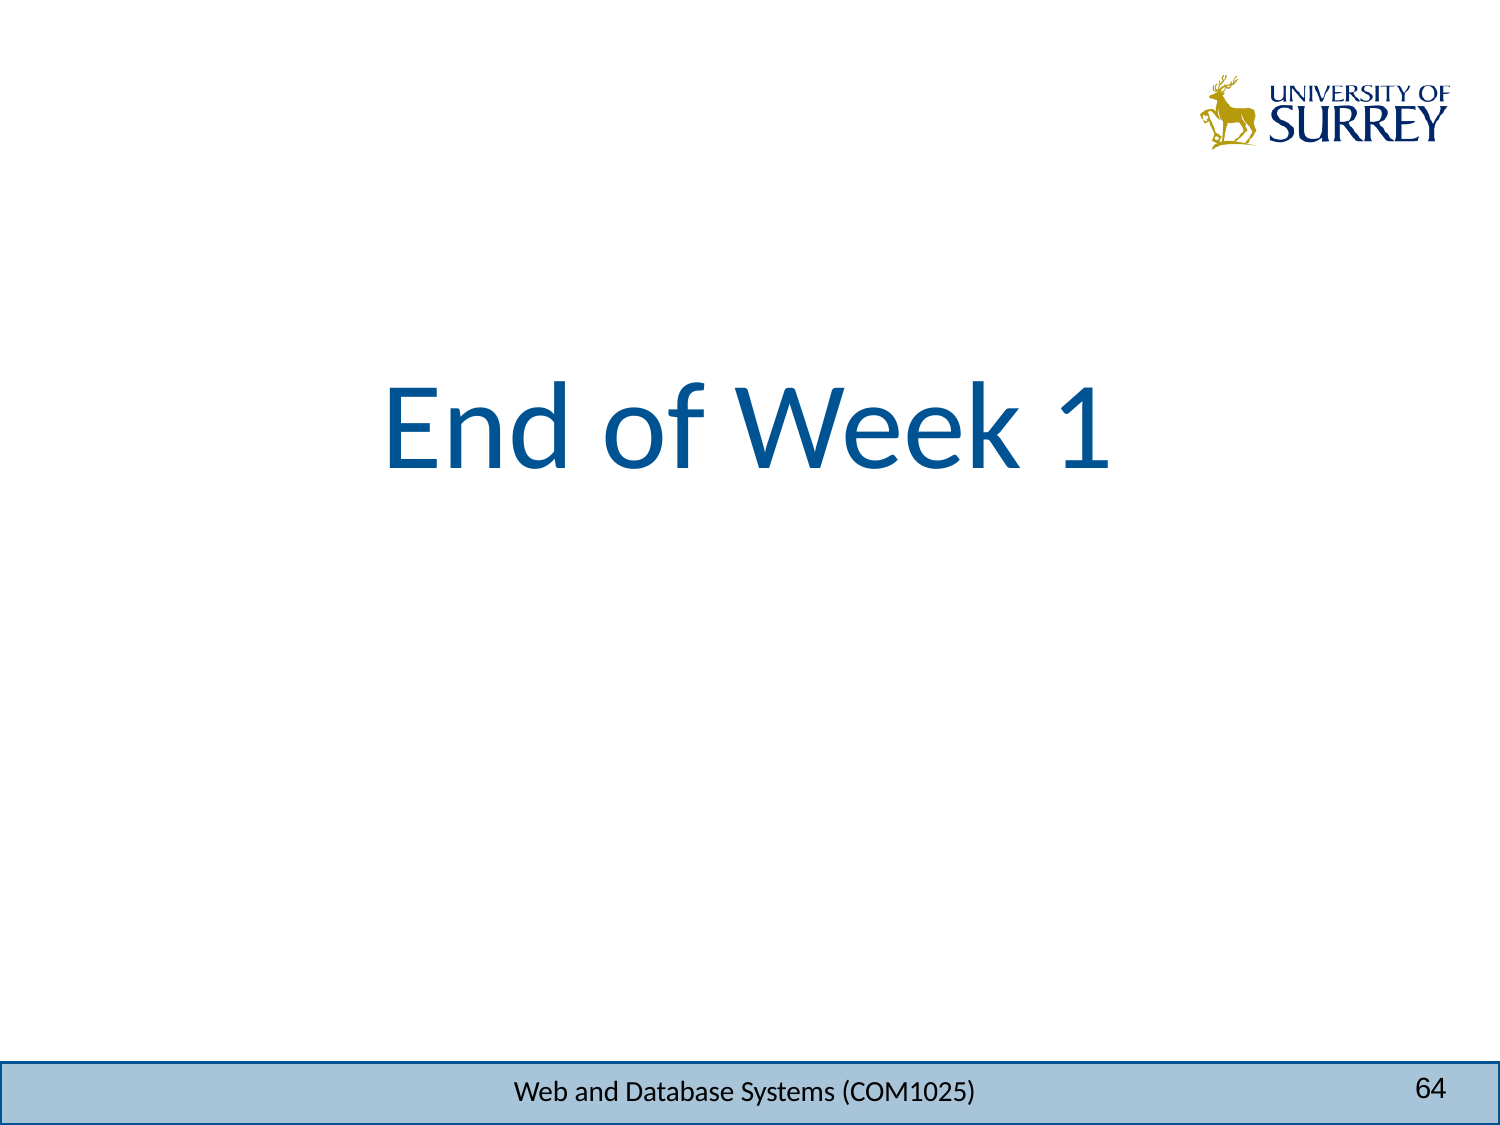

# End of Week 1
64
Web and Database Systems (COM1025)